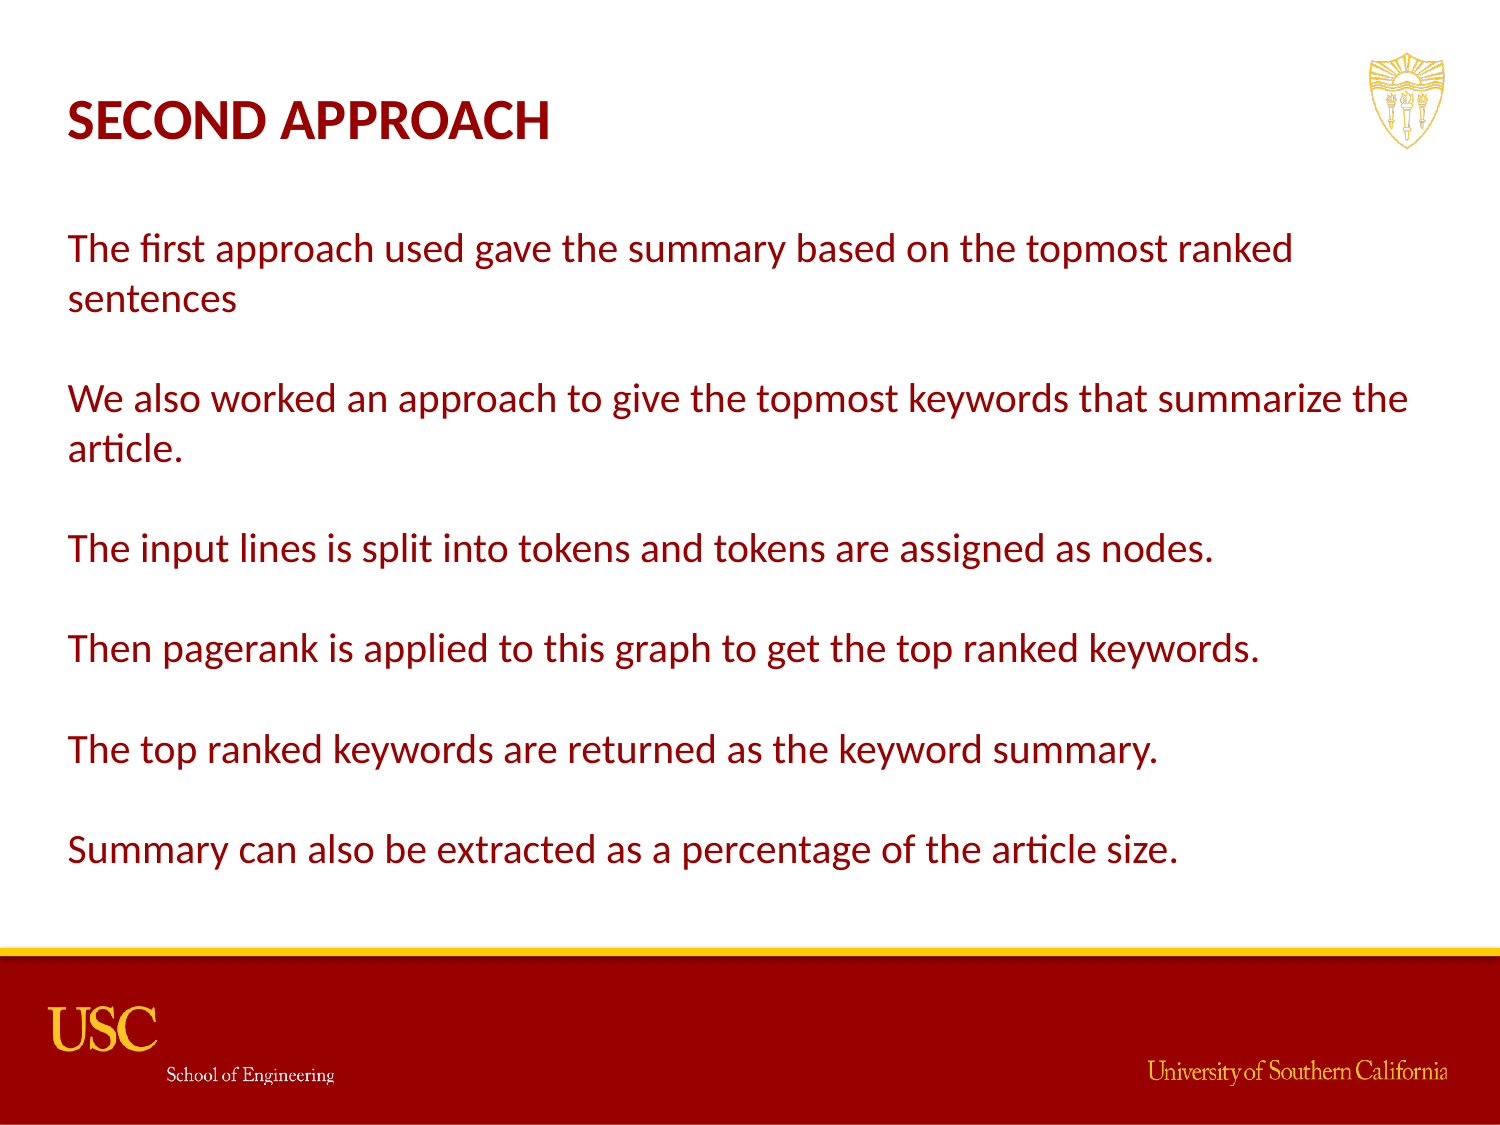

SECOND APPROACH

The first approach used gave the summary based on the topmost ranked sentences

We also worked an approach to give the topmost keywords that summarize the article.

The input lines is split into tokens and tokens are assigned as nodes.

Then pagerank is applied to this graph to get the top ranked keywords.

The top ranked keywords are returned as the keyword summary.

Summary can also be extracted as a percentage of the article size.